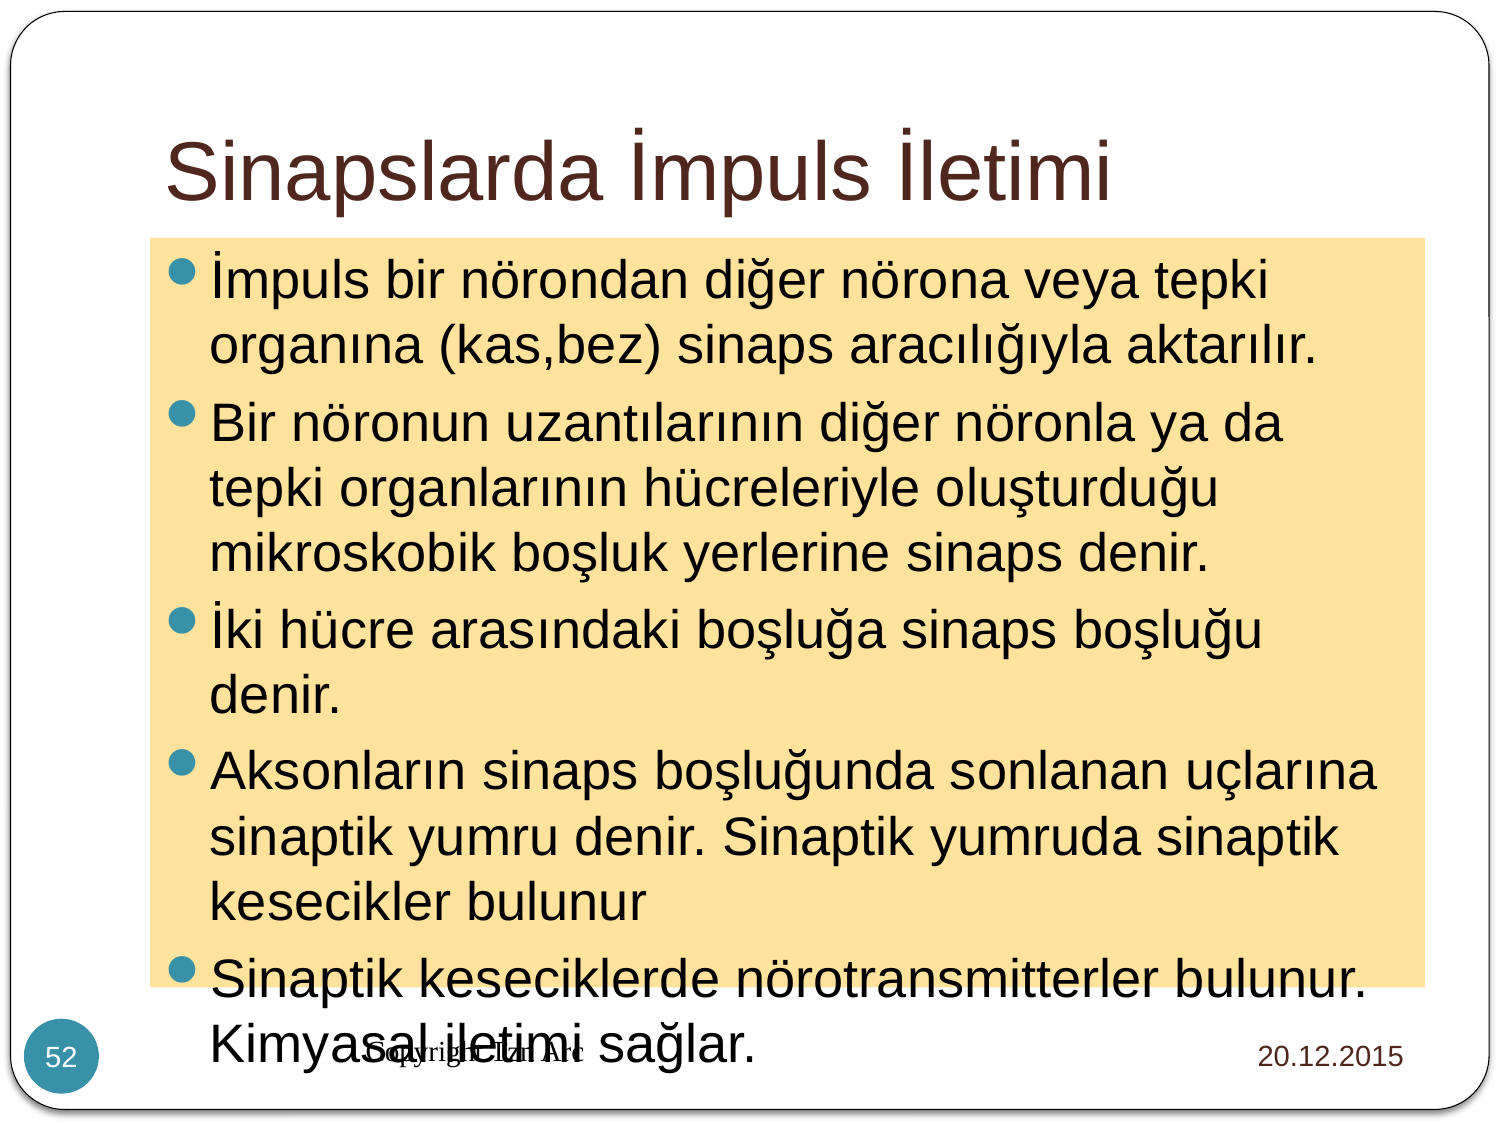

# Sinapslarda İmpuls İletimi
İmpuls bir nörondan diğer nörona veya tepki organına (kas,bez) sinaps aracılığıyla aktarılır.
Bir nöronun uzantılarının diğer nöronla ya da tepki organlarının hücreleriyle oluşturduğu mikroskobik boşluk yerlerine sinaps denir.
İki hücre arasındaki boşluğa sinaps boşluğu denir.
Aksonların sinaps boşluğunda sonlanan uçlarına sinaptik yumru denir. Sinaptik yumruda sinaptik kesecikler bulunur
Sinaptik keseciklerde nörotransmitterler bulunur. Kimyasal iletimi sağlar.
Copyright Tzn Arc
20.12.2015
52